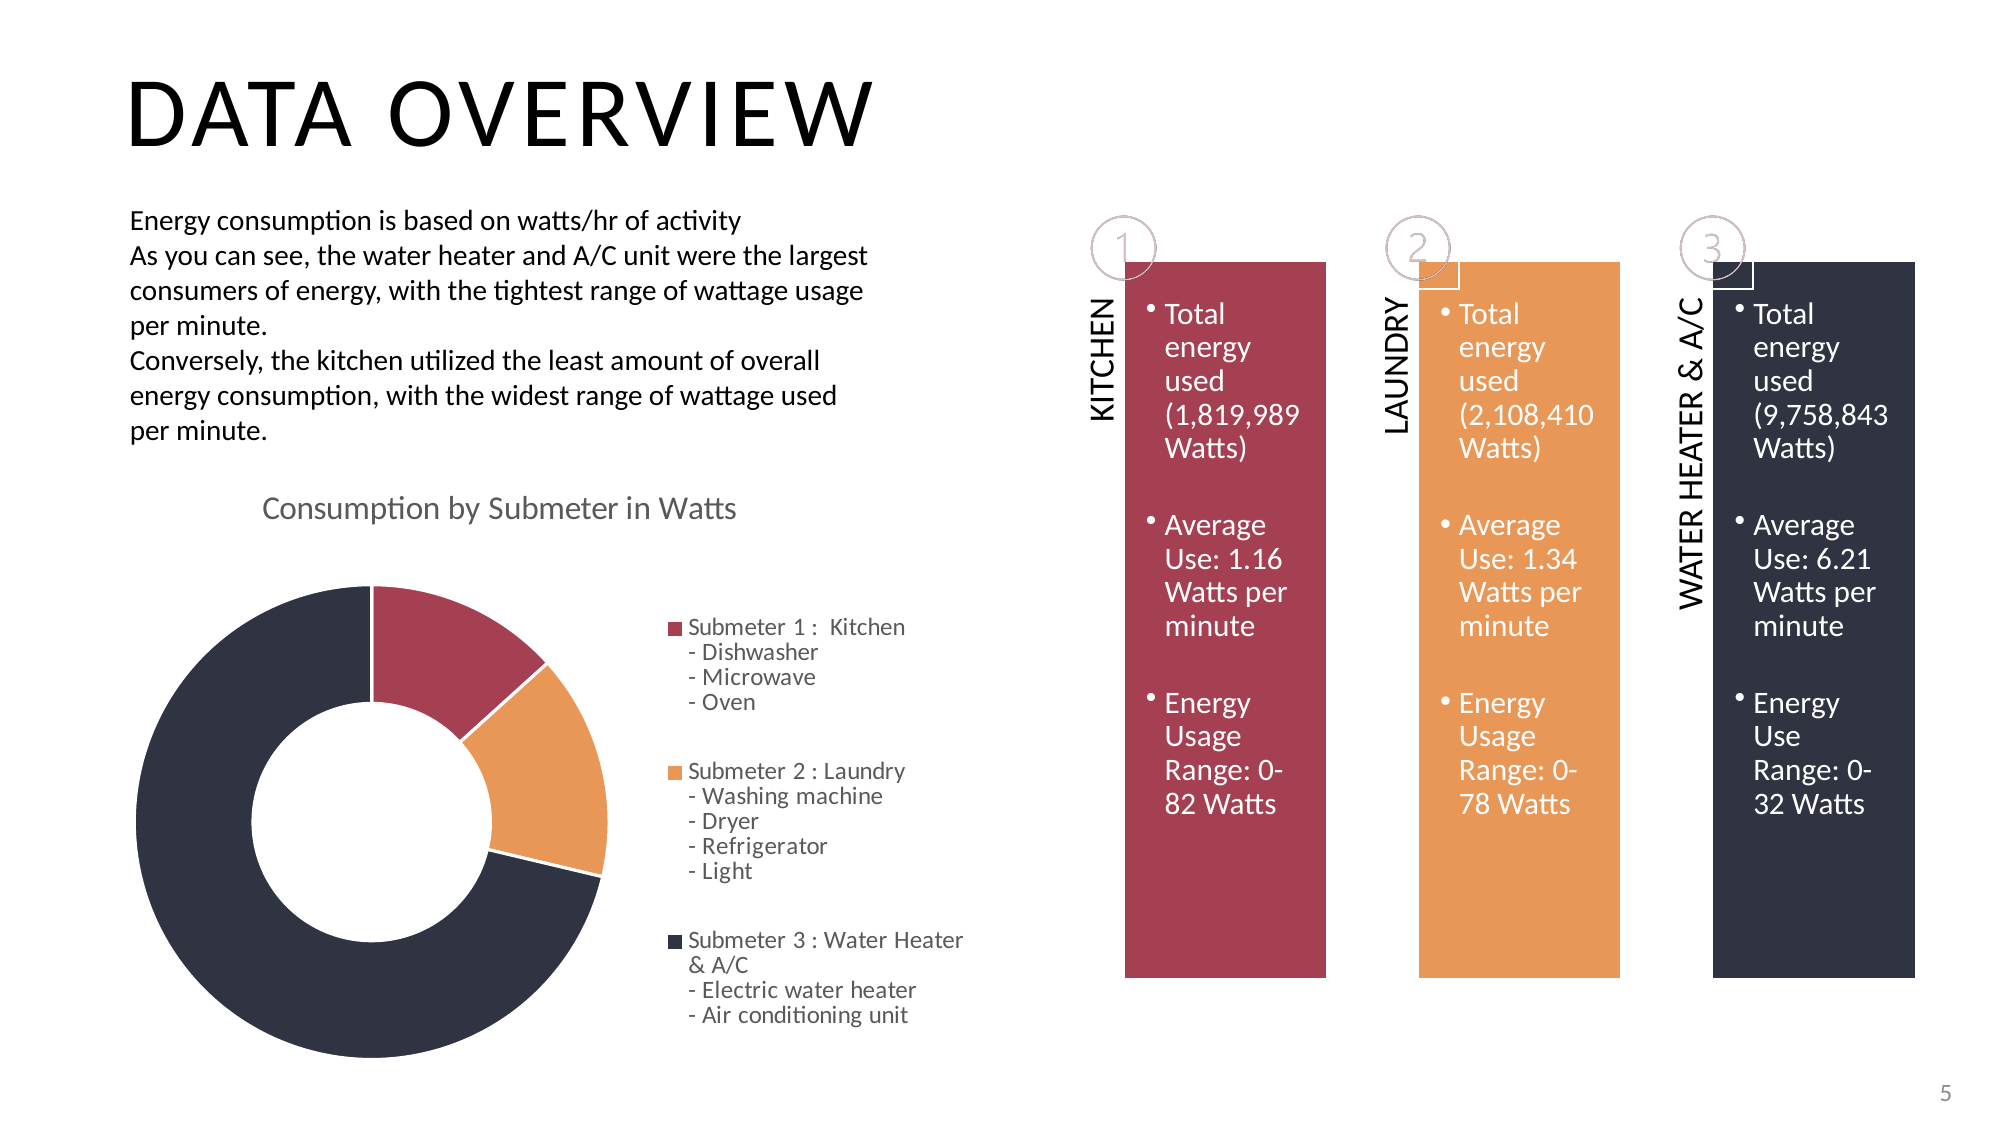

# Data overview
KITCHEN
Total energy used (1,819,989 Watts)

Average Use: 1.16 Watts per minute

Energy Usage Range: 0-82 Watts
LAUNDRY
Total energy used (2,108,410 Watts)

Average Use: 1.34 Watts per minute

Energy Usage Range: 0-78 Watts
WATER HEATER & A/C
Total energy used (9,758,843 Watts)

Average Use: 6.21 Watts per minute

Energy Use Range: 0-32 Watts

Energy consumption is based on watts/hr of activity
As you can see, the water heater and A/C unit were the largest consumers of energy, with the tightest range of wattage usage per minute.
Conversely, the kitchen utilized the least amount of overall energy consumption, with the widest range of wattage used per minute.

### Chart: Consumption by Submeter in Watts

| Category | Consumption by Submeter in Watts |
|---|---|
| Submeter 1 :  Kitchen
- Dishwasher
- Microwave
- Oven | 1819989.0 |
| Submeter 2 : Laundry
- Washing machine
- Dryer
- Refrigerator
- Light | 2108410.0 |
| Submeter 3 : Water Heater & A/C
- Electric water heater
- Air conditioning unit | 9758843.0 |
5